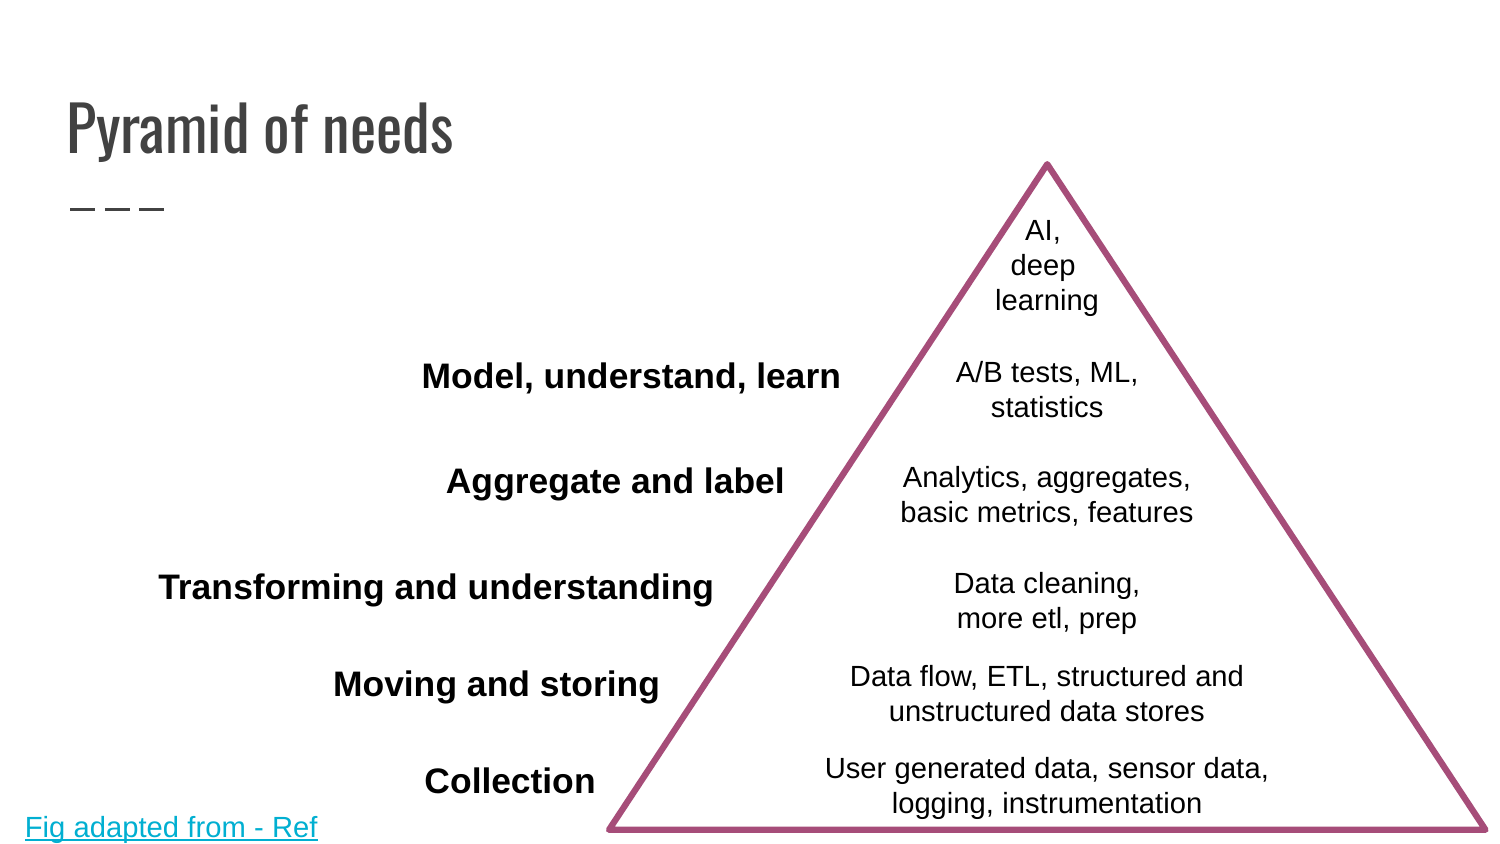

# Pyramid of needs

AI,
deep
learning

A/B tests, ML,
statistics

Model, understand, learn
Aggregate and label
Analytics, aggregates,
basic metrics, features
Transforming and understanding
Data cleaning,
more etl, prep
Data flow, ETL, structured and unstructured data stores
Moving and storing
User generated data, sensor data, logging, instrumentation
Collection
Fig adapted from - Ref